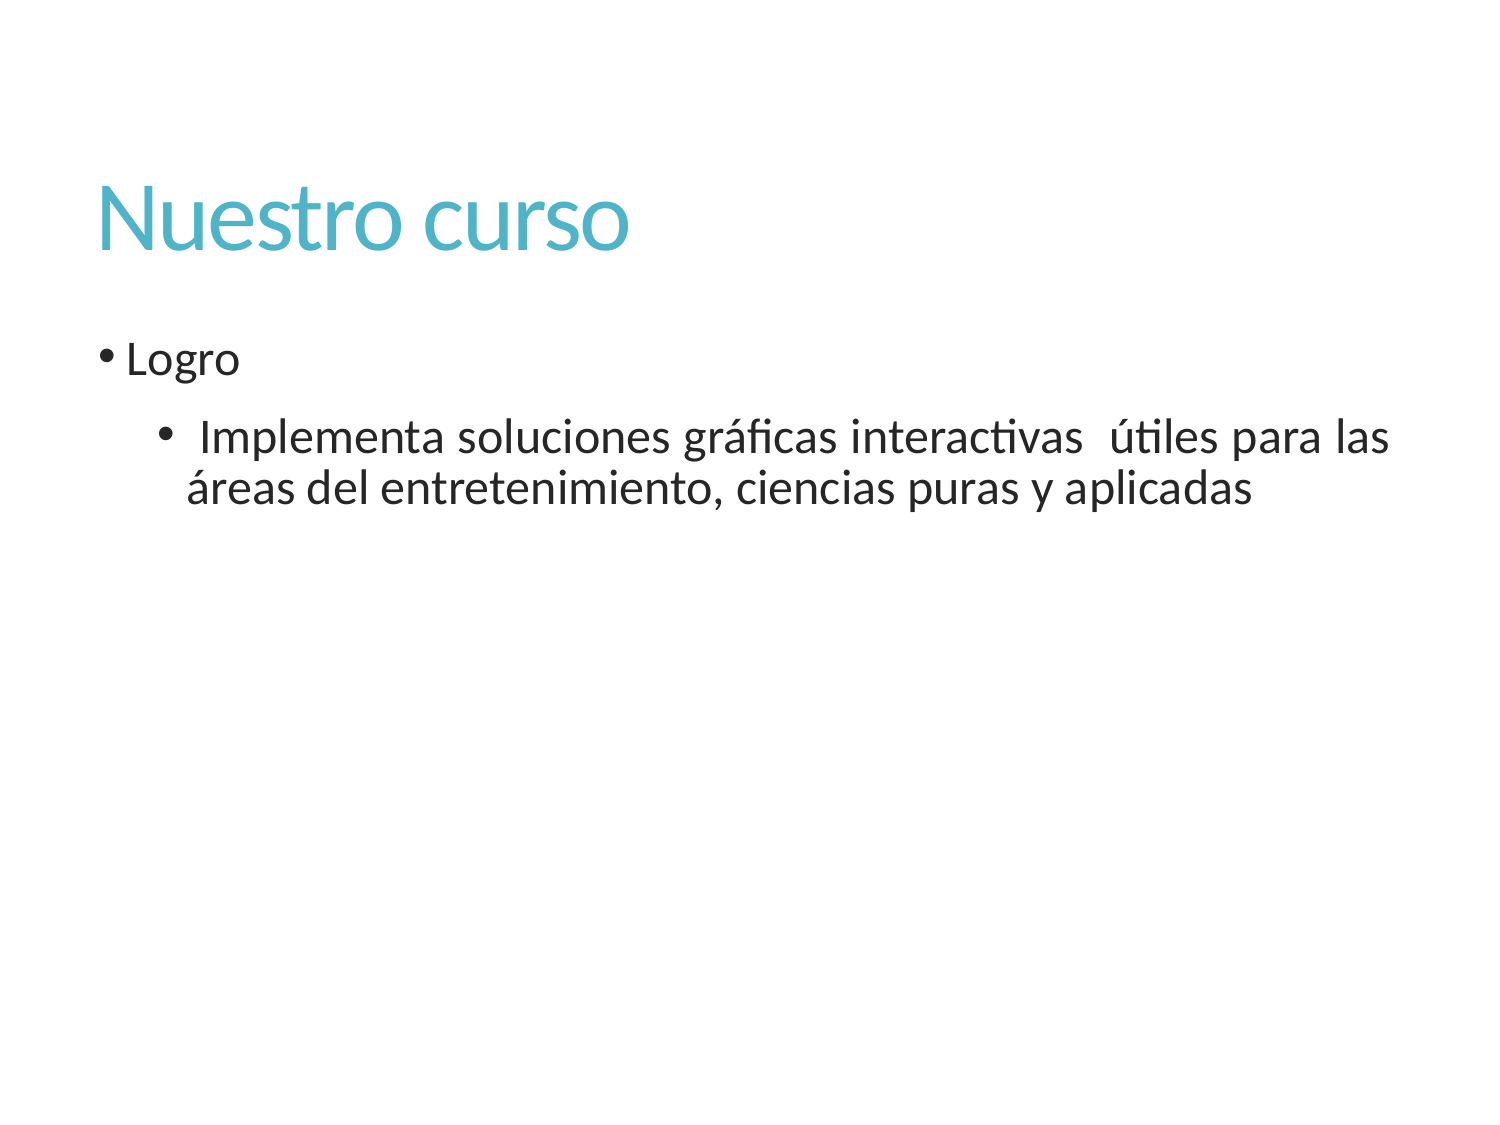

# Nuestro curso
 Logro
 Implementa soluciones gráficas interactivas  útiles para las áreas del entretenimiento, ciencias puras y aplicadas